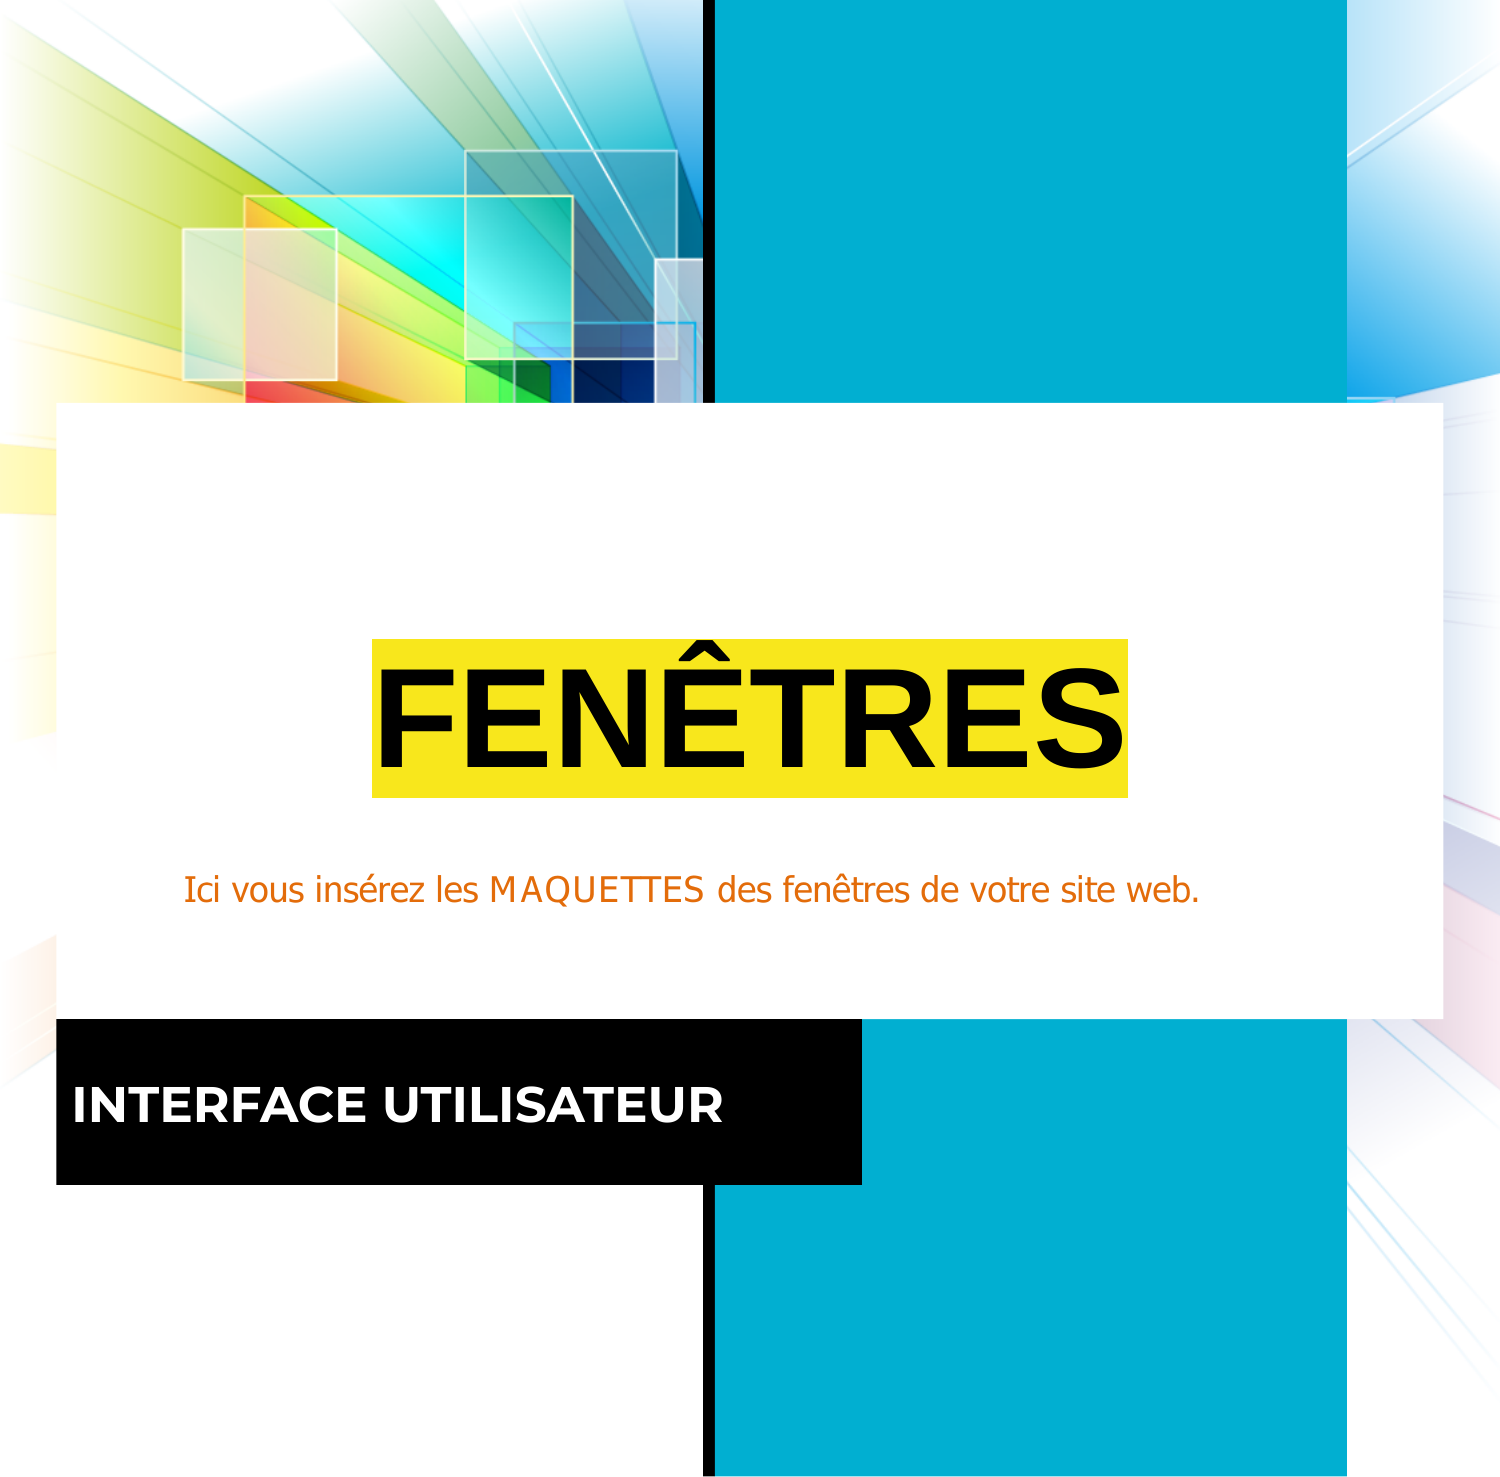

# FENÊTRES
Ici vous insérez les MAQUETTES des fenêtres de votre site web.
INTERFACE UTILISATEUR